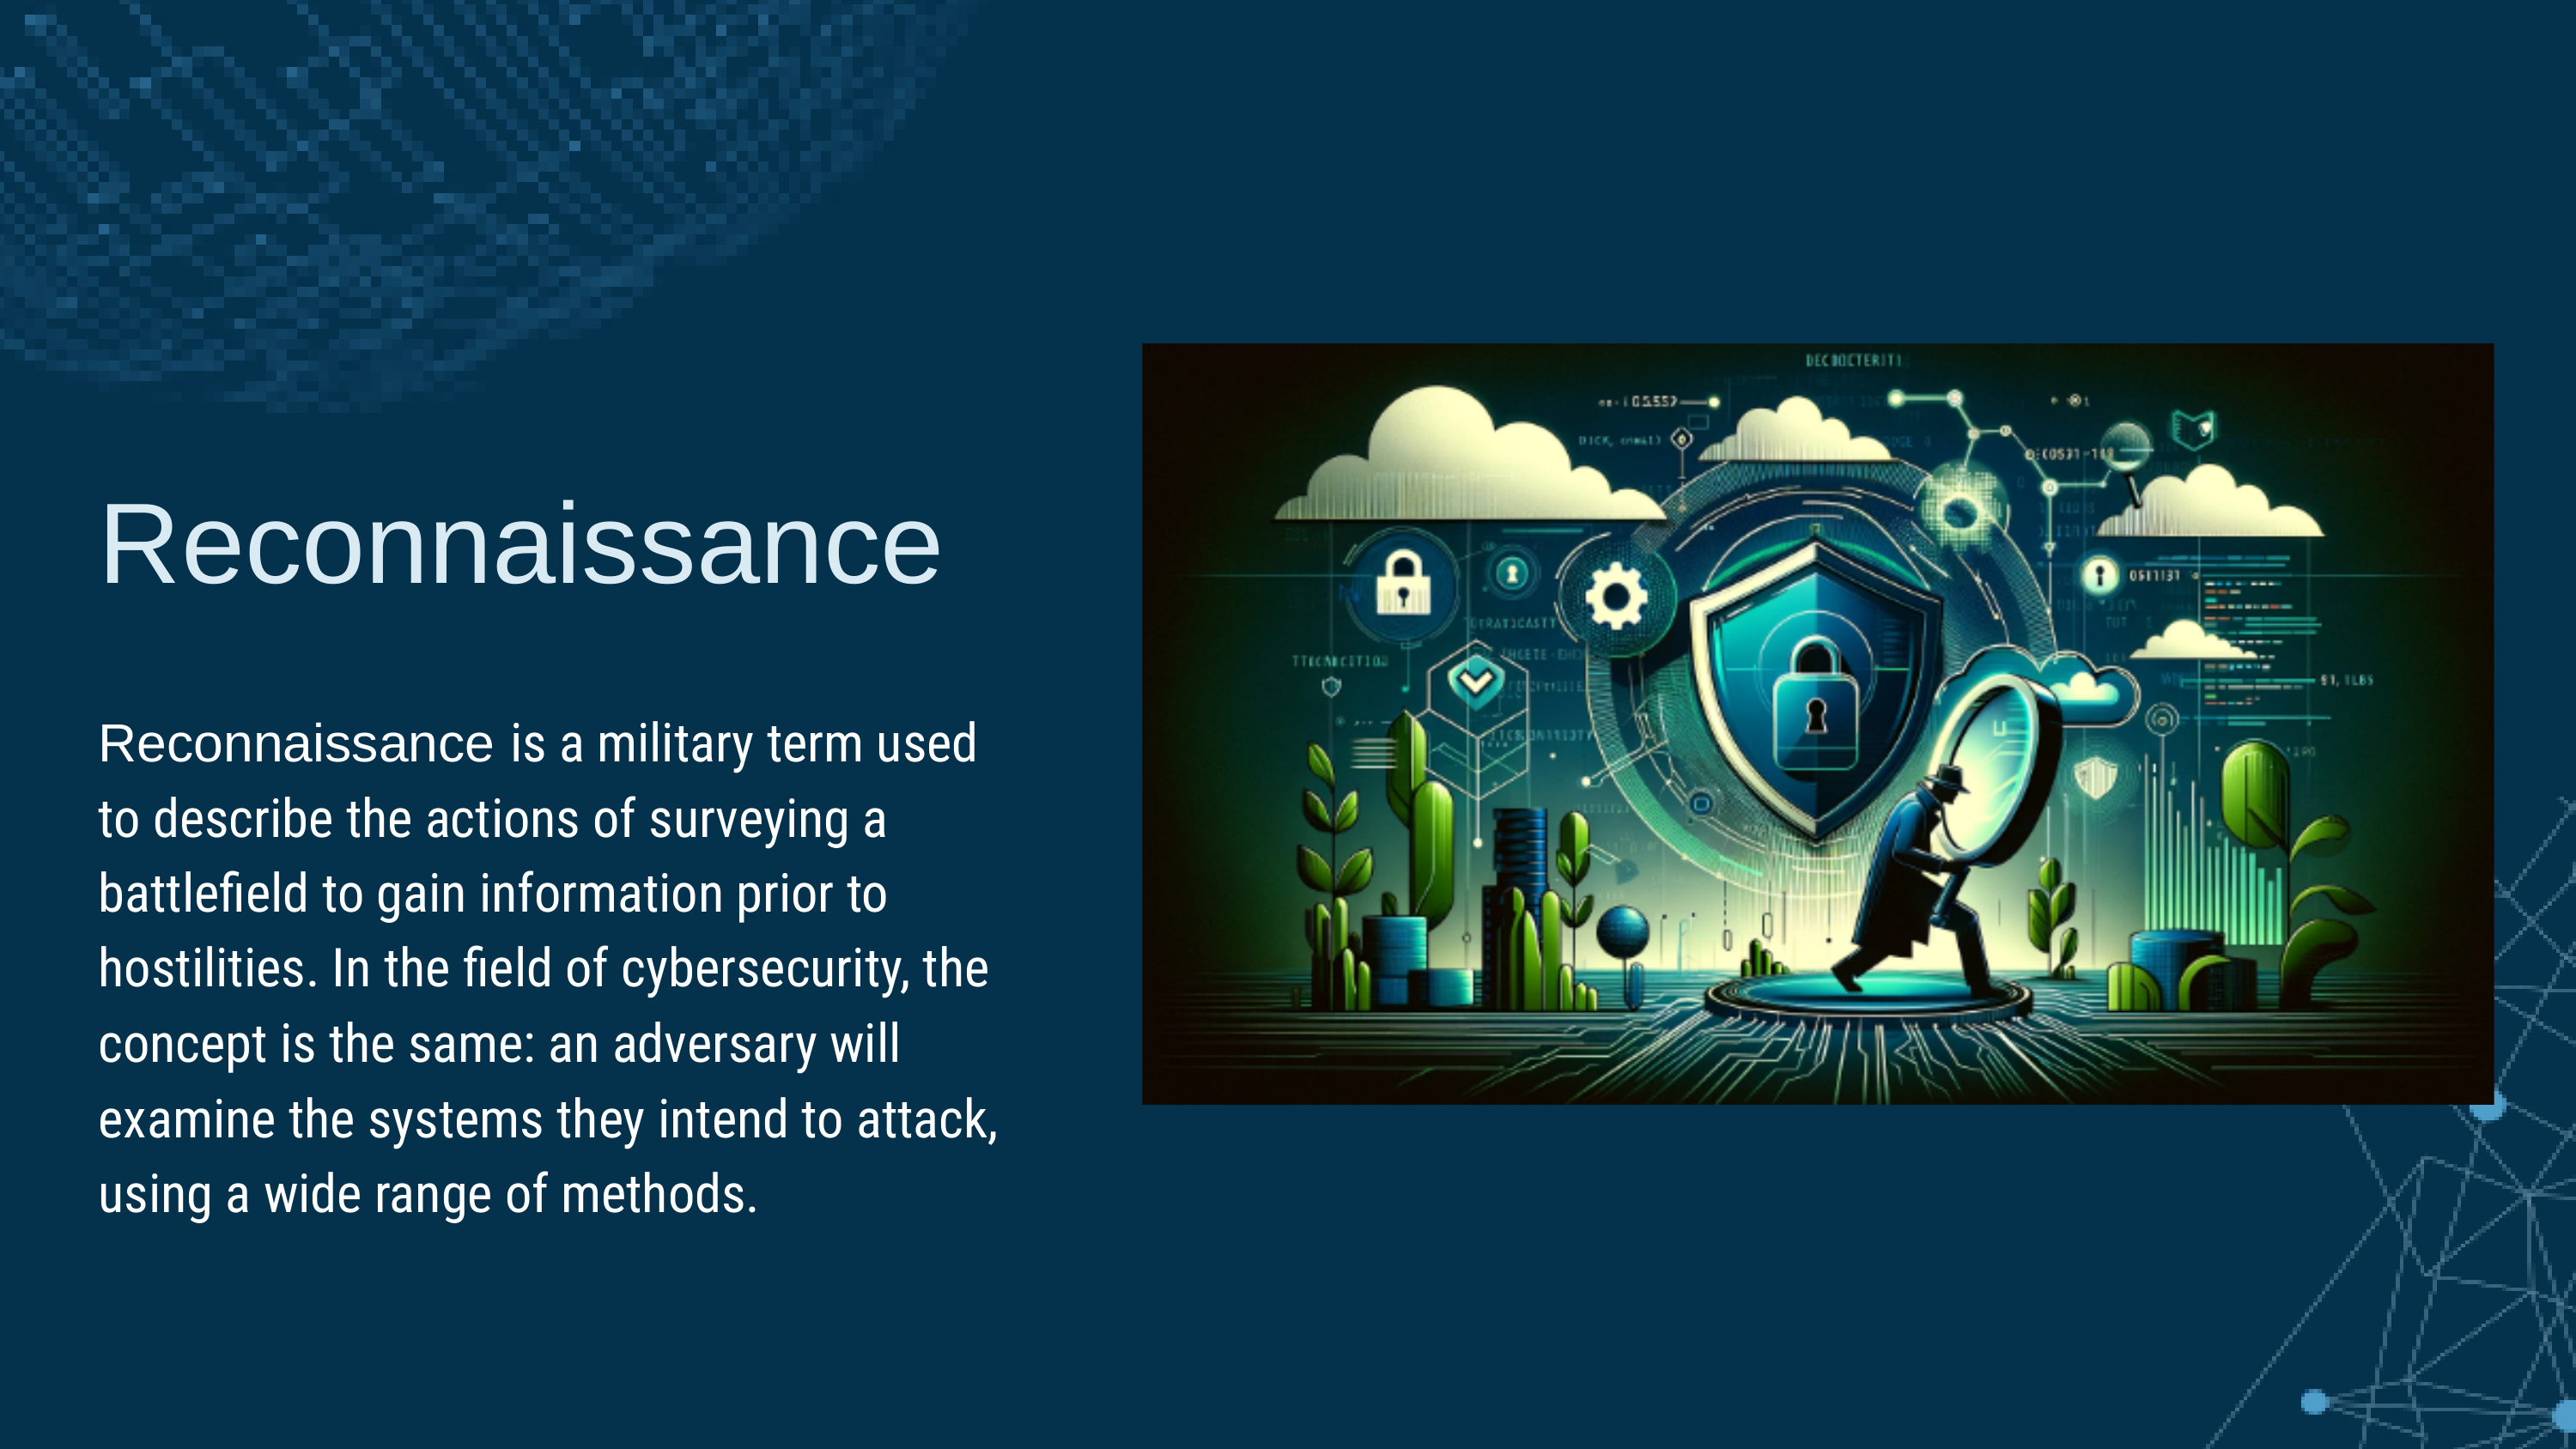

Reconnaissance
Reconnaissance is a military term used to describe the actions of surveying a battlefield to gain information prior to hostilities. In the field of cybersecurity, the concept is the same: an adversary will examine the systems they intend to attack, using a wide range of methods.